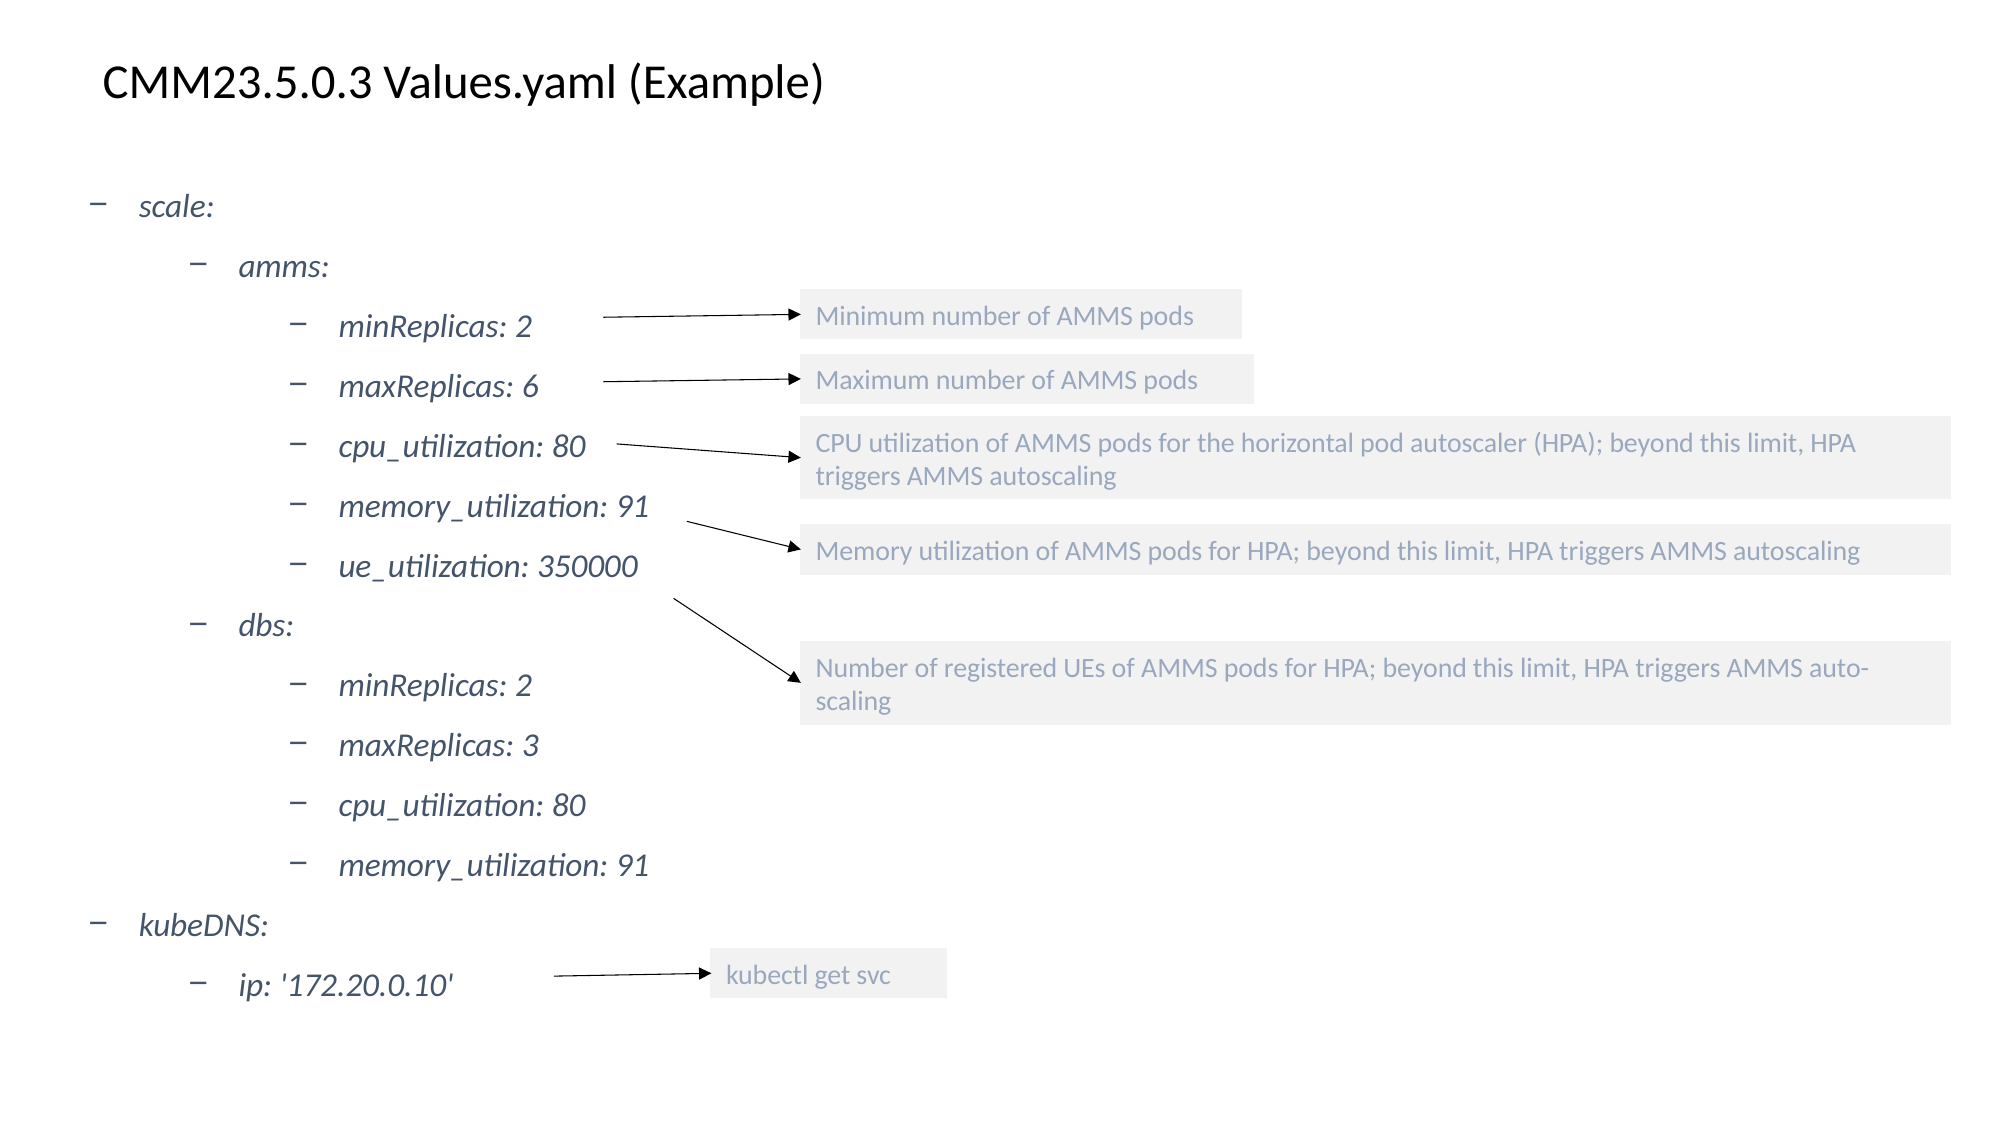

# CMM23.5.0.3 Values.yaml (Example)
scale:
amms:
minReplicas: 2
maxReplicas: 6
cpu_utilization: 80
memory_utilization: 91
ue_utilization: 350000
dbs:
minReplicas: 2
maxReplicas: 3
cpu_utilization: 80
memory_utilization: 91
kubeDNS:
ip: '172.20.0.10'
Minimum number of AMMS pods
Maximum number of AMMS pods
CPU utilization of AMMS pods for the horizontal pod autoscaler (HPA); beyond this limit, HPA triggers AMMS autoscaling
Memory utilization of AMMS pods for HPA; beyond this limit, HPA triggers AMMS autoscaling
Number of registered UEs of AMMS pods for HPA; beyond this limit, HPA triggers AMMS auto-scaling
kubectl get svc